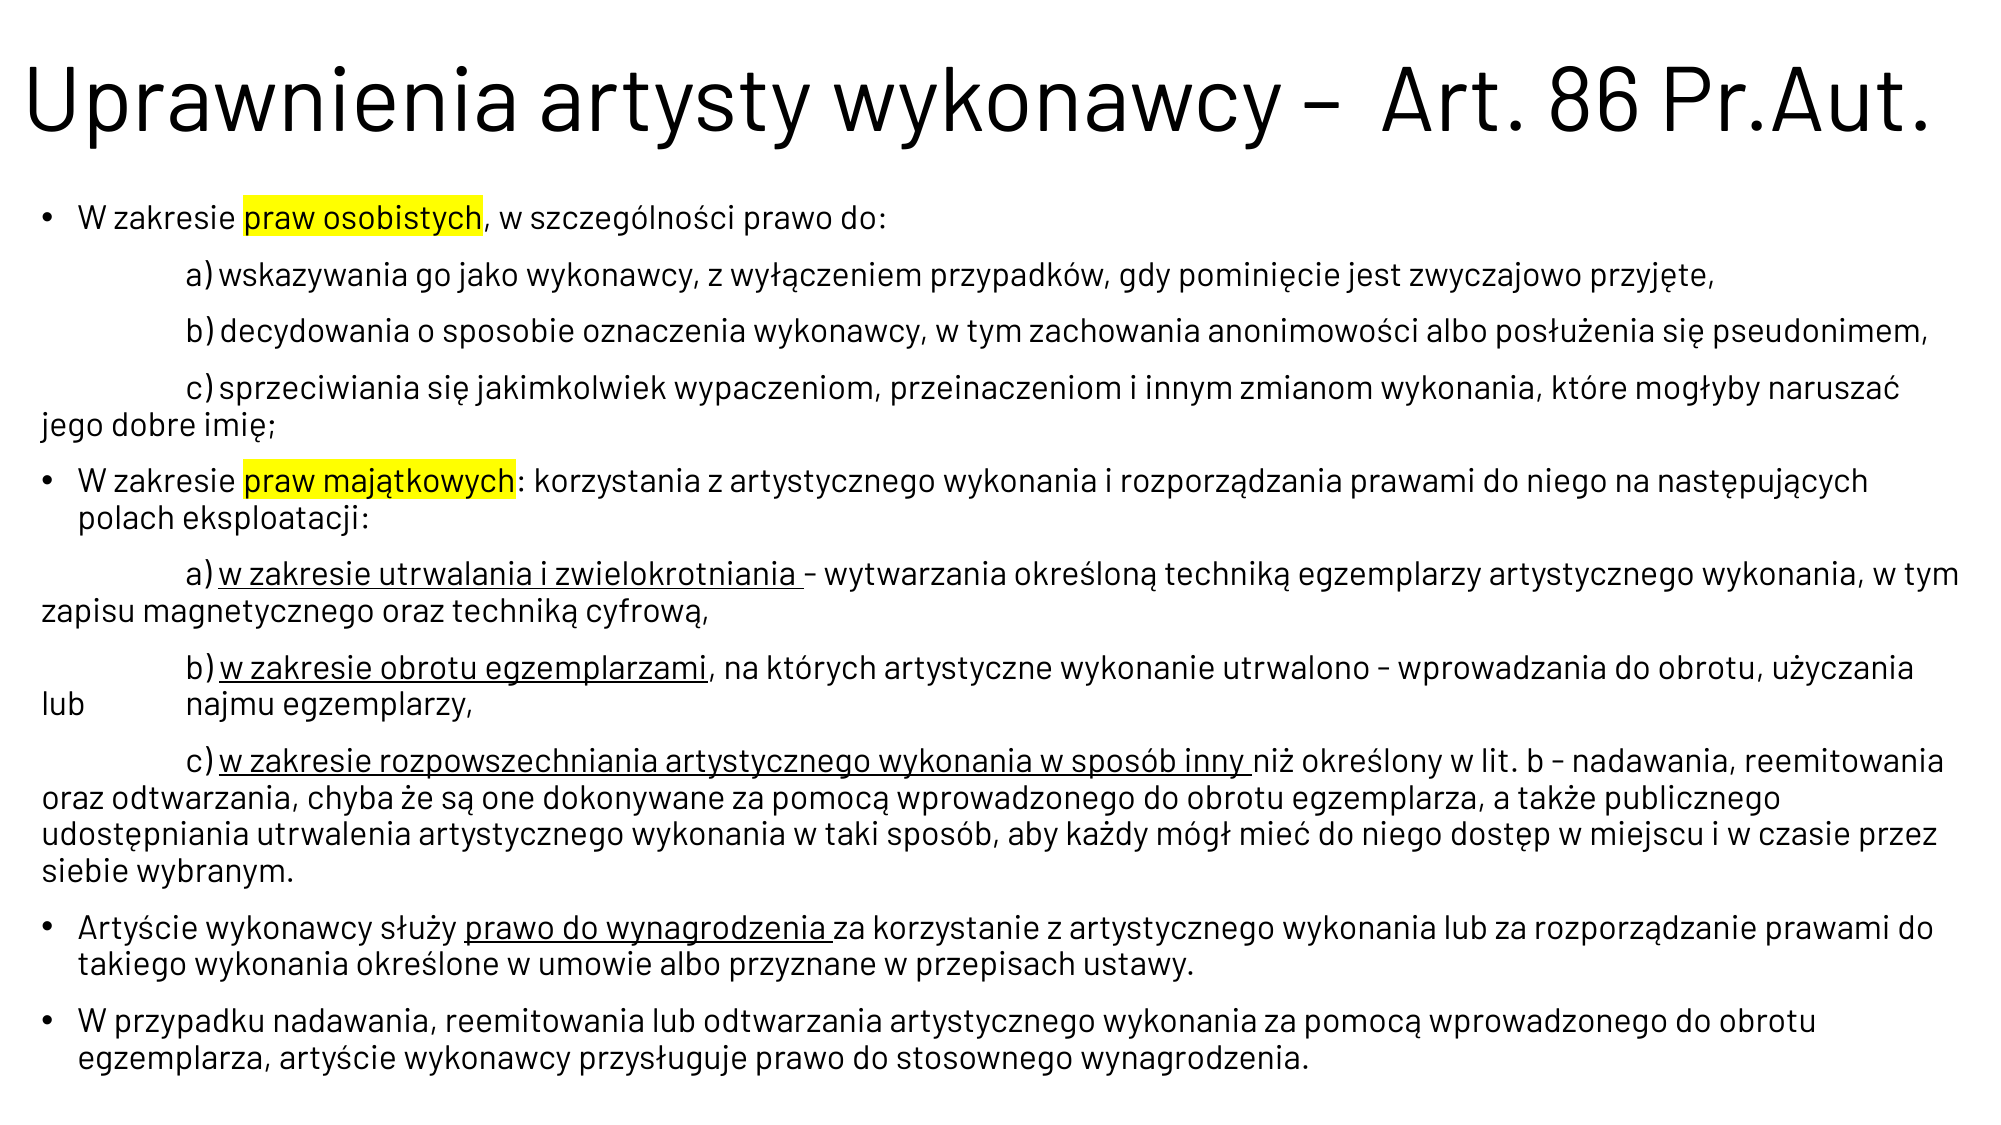

# Uprawnienia artysty wykonawcy –  Art. 86 Pr.Aut.
W zakresie praw osobistych, w szczególności prawo do:
	a) wskazywania go jako wykonawcy, z wyłączeniem przypadków, gdy pominięcie jest zwyczajowo przyjęte,
	b) decydowania o sposobie oznaczenia wykonawcy, w tym zachowania anonimowości albo posłużenia się pseudonimem,
	c) sprzeciwiania się jakimkolwiek wypaczeniom, przeinaczeniom i innym zmianom wykonania, które mogłyby naruszać jego dobre imię;
W zakresie praw majątkowych: korzystania z artystycznego wykonania i rozporządzania prawami do niego na następujących polach eksploatacji:
	a) w zakresie utrwalania i zwielokrotniania - wytwarzania określoną techniką egzemplarzy artystycznego wykonania, w tym zapisu magnetycznego oraz techniką cyfrową,
	b) w zakresie obrotu egzemplarzami, na których artystyczne wykonanie utrwalono - wprowadzania do obrotu, użyczania lub 	najmu egzemplarzy,
	c) w zakresie rozpowszechniania artystycznego wykonania w sposób inny niż określony w lit. b - nadawania, reemitowania oraz odtwarzania, chyba że są one dokonywane za pomocą wprowadzonego do obrotu egzemplarza, a także publicznego udostępniania utrwalenia artystycznego wykonania w taki sposób, aby każdy mógł mieć do niego dostęp w miejscu i w czasie przez siebie wybranym.
Artyście wykonawcy służy prawo do wynagrodzenia za korzystanie z artystycznego wykonania lub za rozporządzanie prawami do takiego wykonania określone w umowie albo przyznane w przepisach ustawy.
W przypadku nadawania, reemitowania lub odtwarzania artystycznego wykonania za pomocą wprowadzonego do obrotu egzemplarza, artyście wykonawcy przysługuje prawo do stosownego wynagrodzenia.